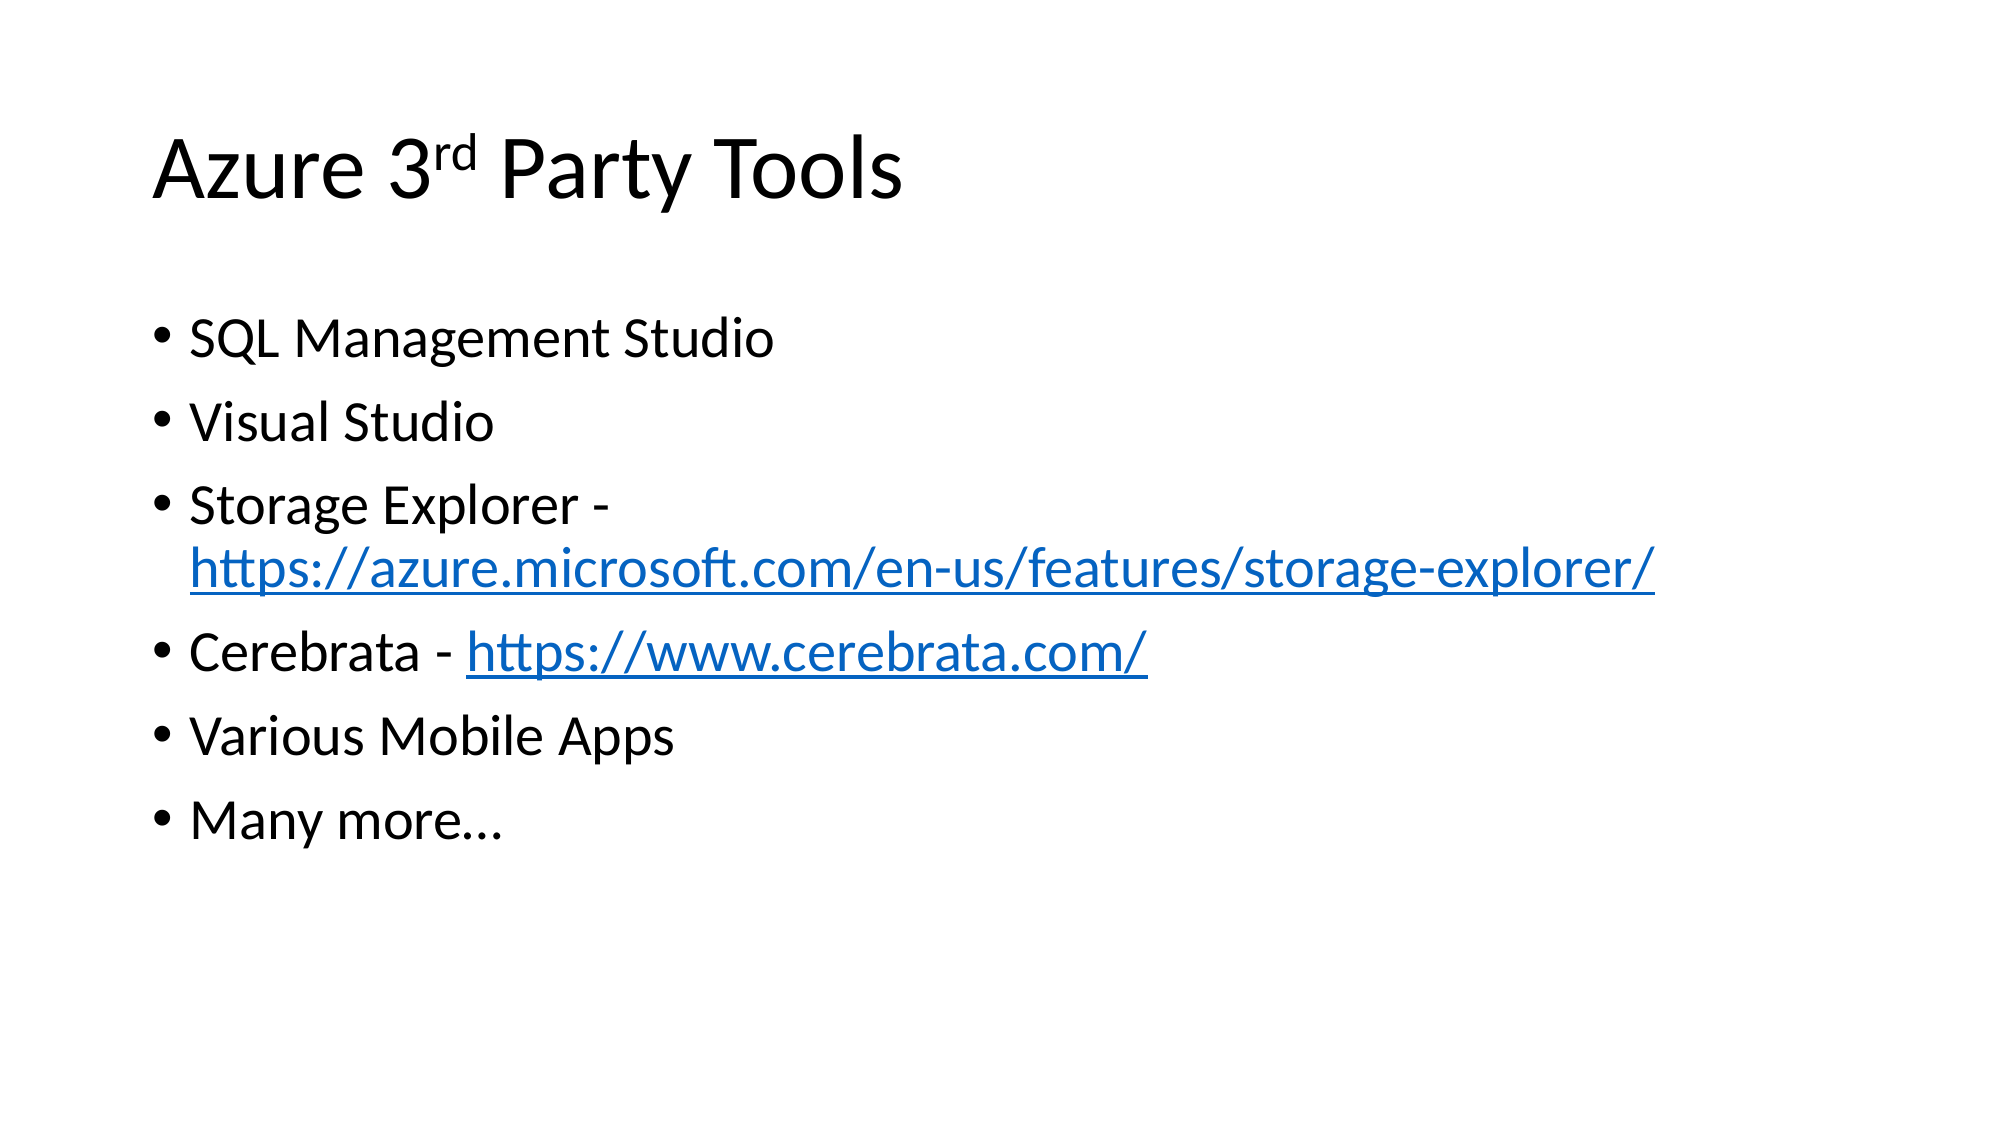

# Azure 3rd Party Tools
SQL Management Studio
Visual Studio
Storage Explorer - https://azure.microsoft.com/en-us/features/storage-explorer/
Cerebrata - https://www.cerebrata.com/
Various Mobile Apps
Many more…